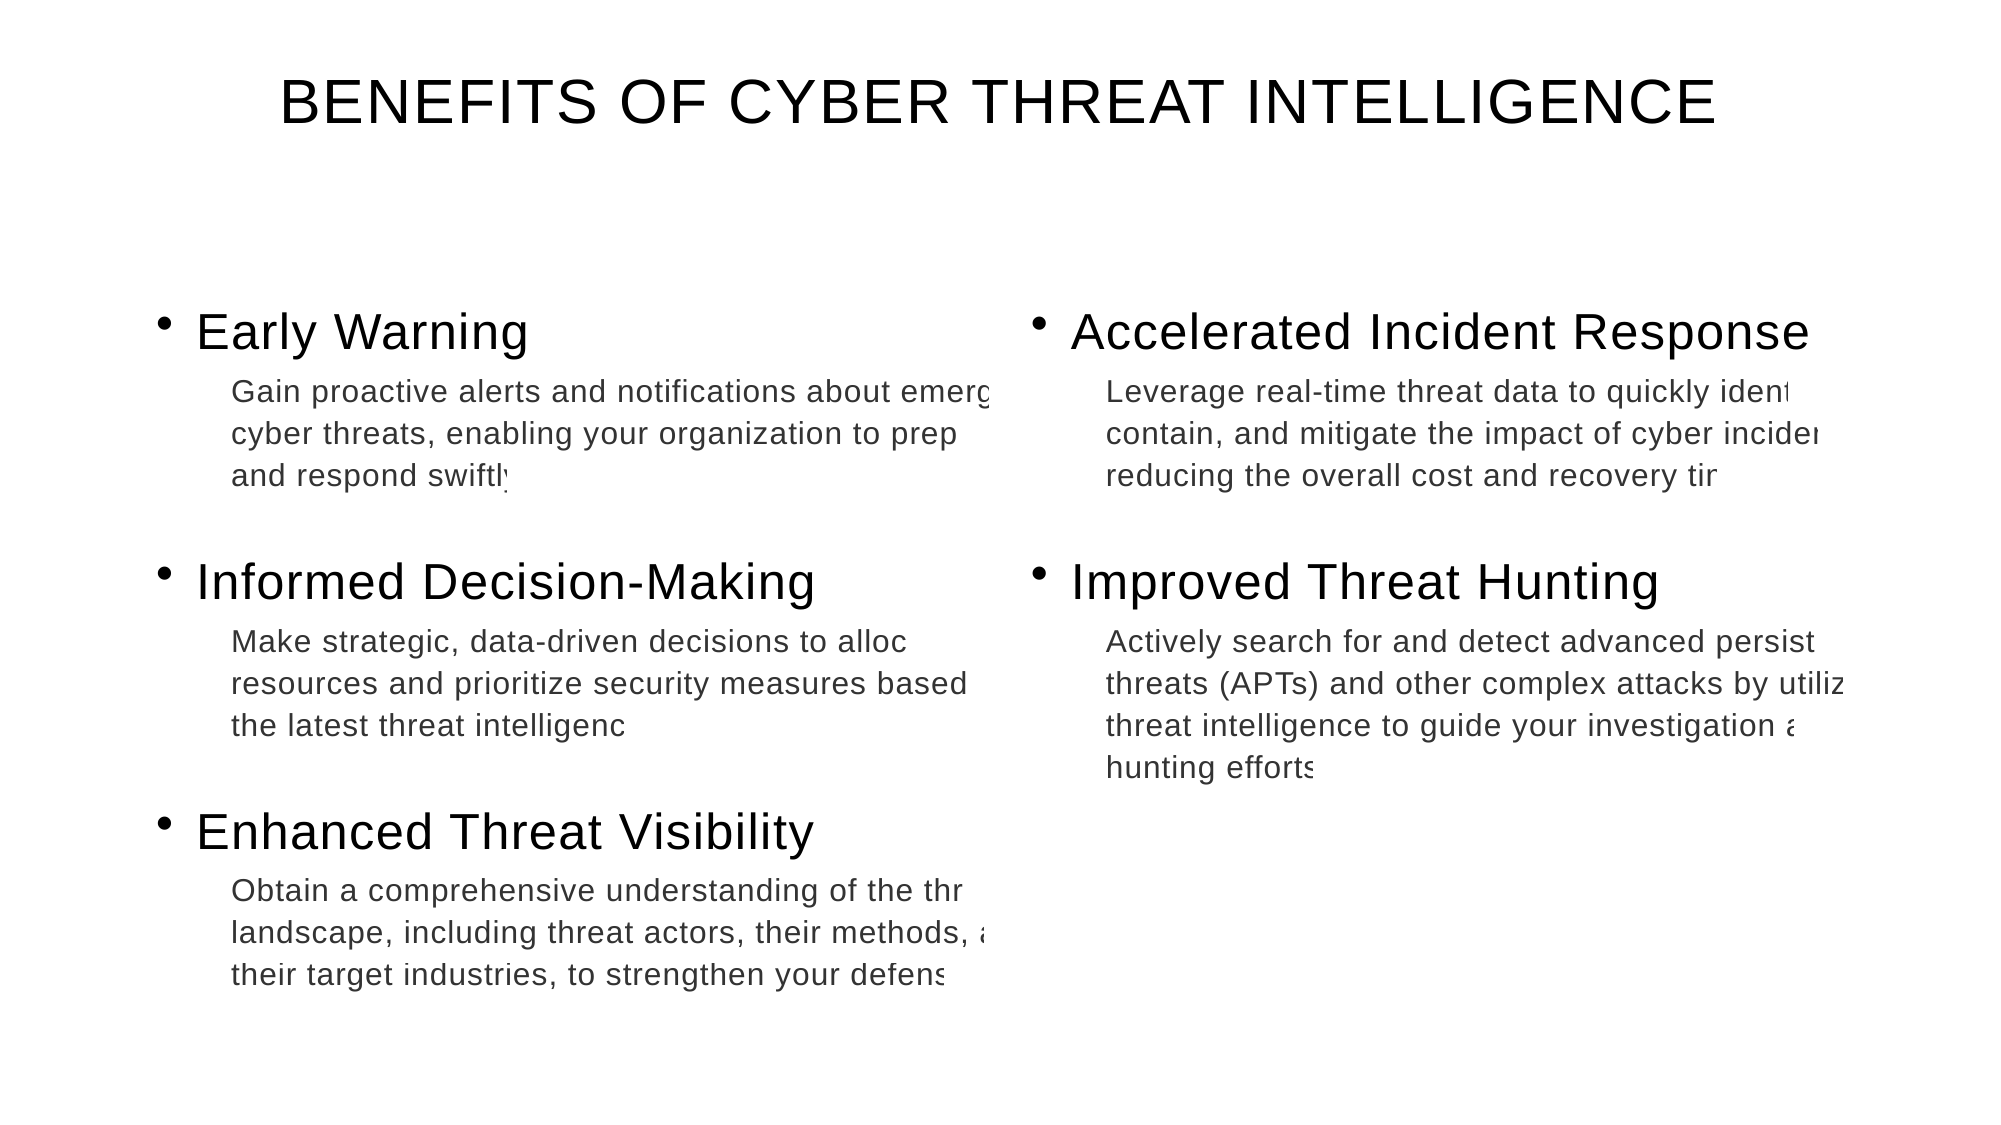

BENEFITS OF CYBER THREAT INTELLIGENCE
Early Warning
Gain proactive alerts and notifications about emerging cyber threats, enabling your organization to prepare and respond swiftly.
Informed Decision-Making
Make strategic, data-driven decisions to allocate resources and prioritize security measures based on the latest threat intelligence.
Enhanced Threat Visibility
Obtain a comprehensive understanding of the threat landscape, including threat actors, their methods, and their target industries, to strengthen your defenses.
Accelerated Incident Response
Leverage real-time threat data to quickly identify, contain, and mitigate the impact of cyber incidents, reducing the overall cost and recovery time.
Improved Threat Hunting
Actively search for and detect advanced persistent threats (APTs) and other complex attacks by utilizing threat intelligence to guide your investigation and hunting efforts.